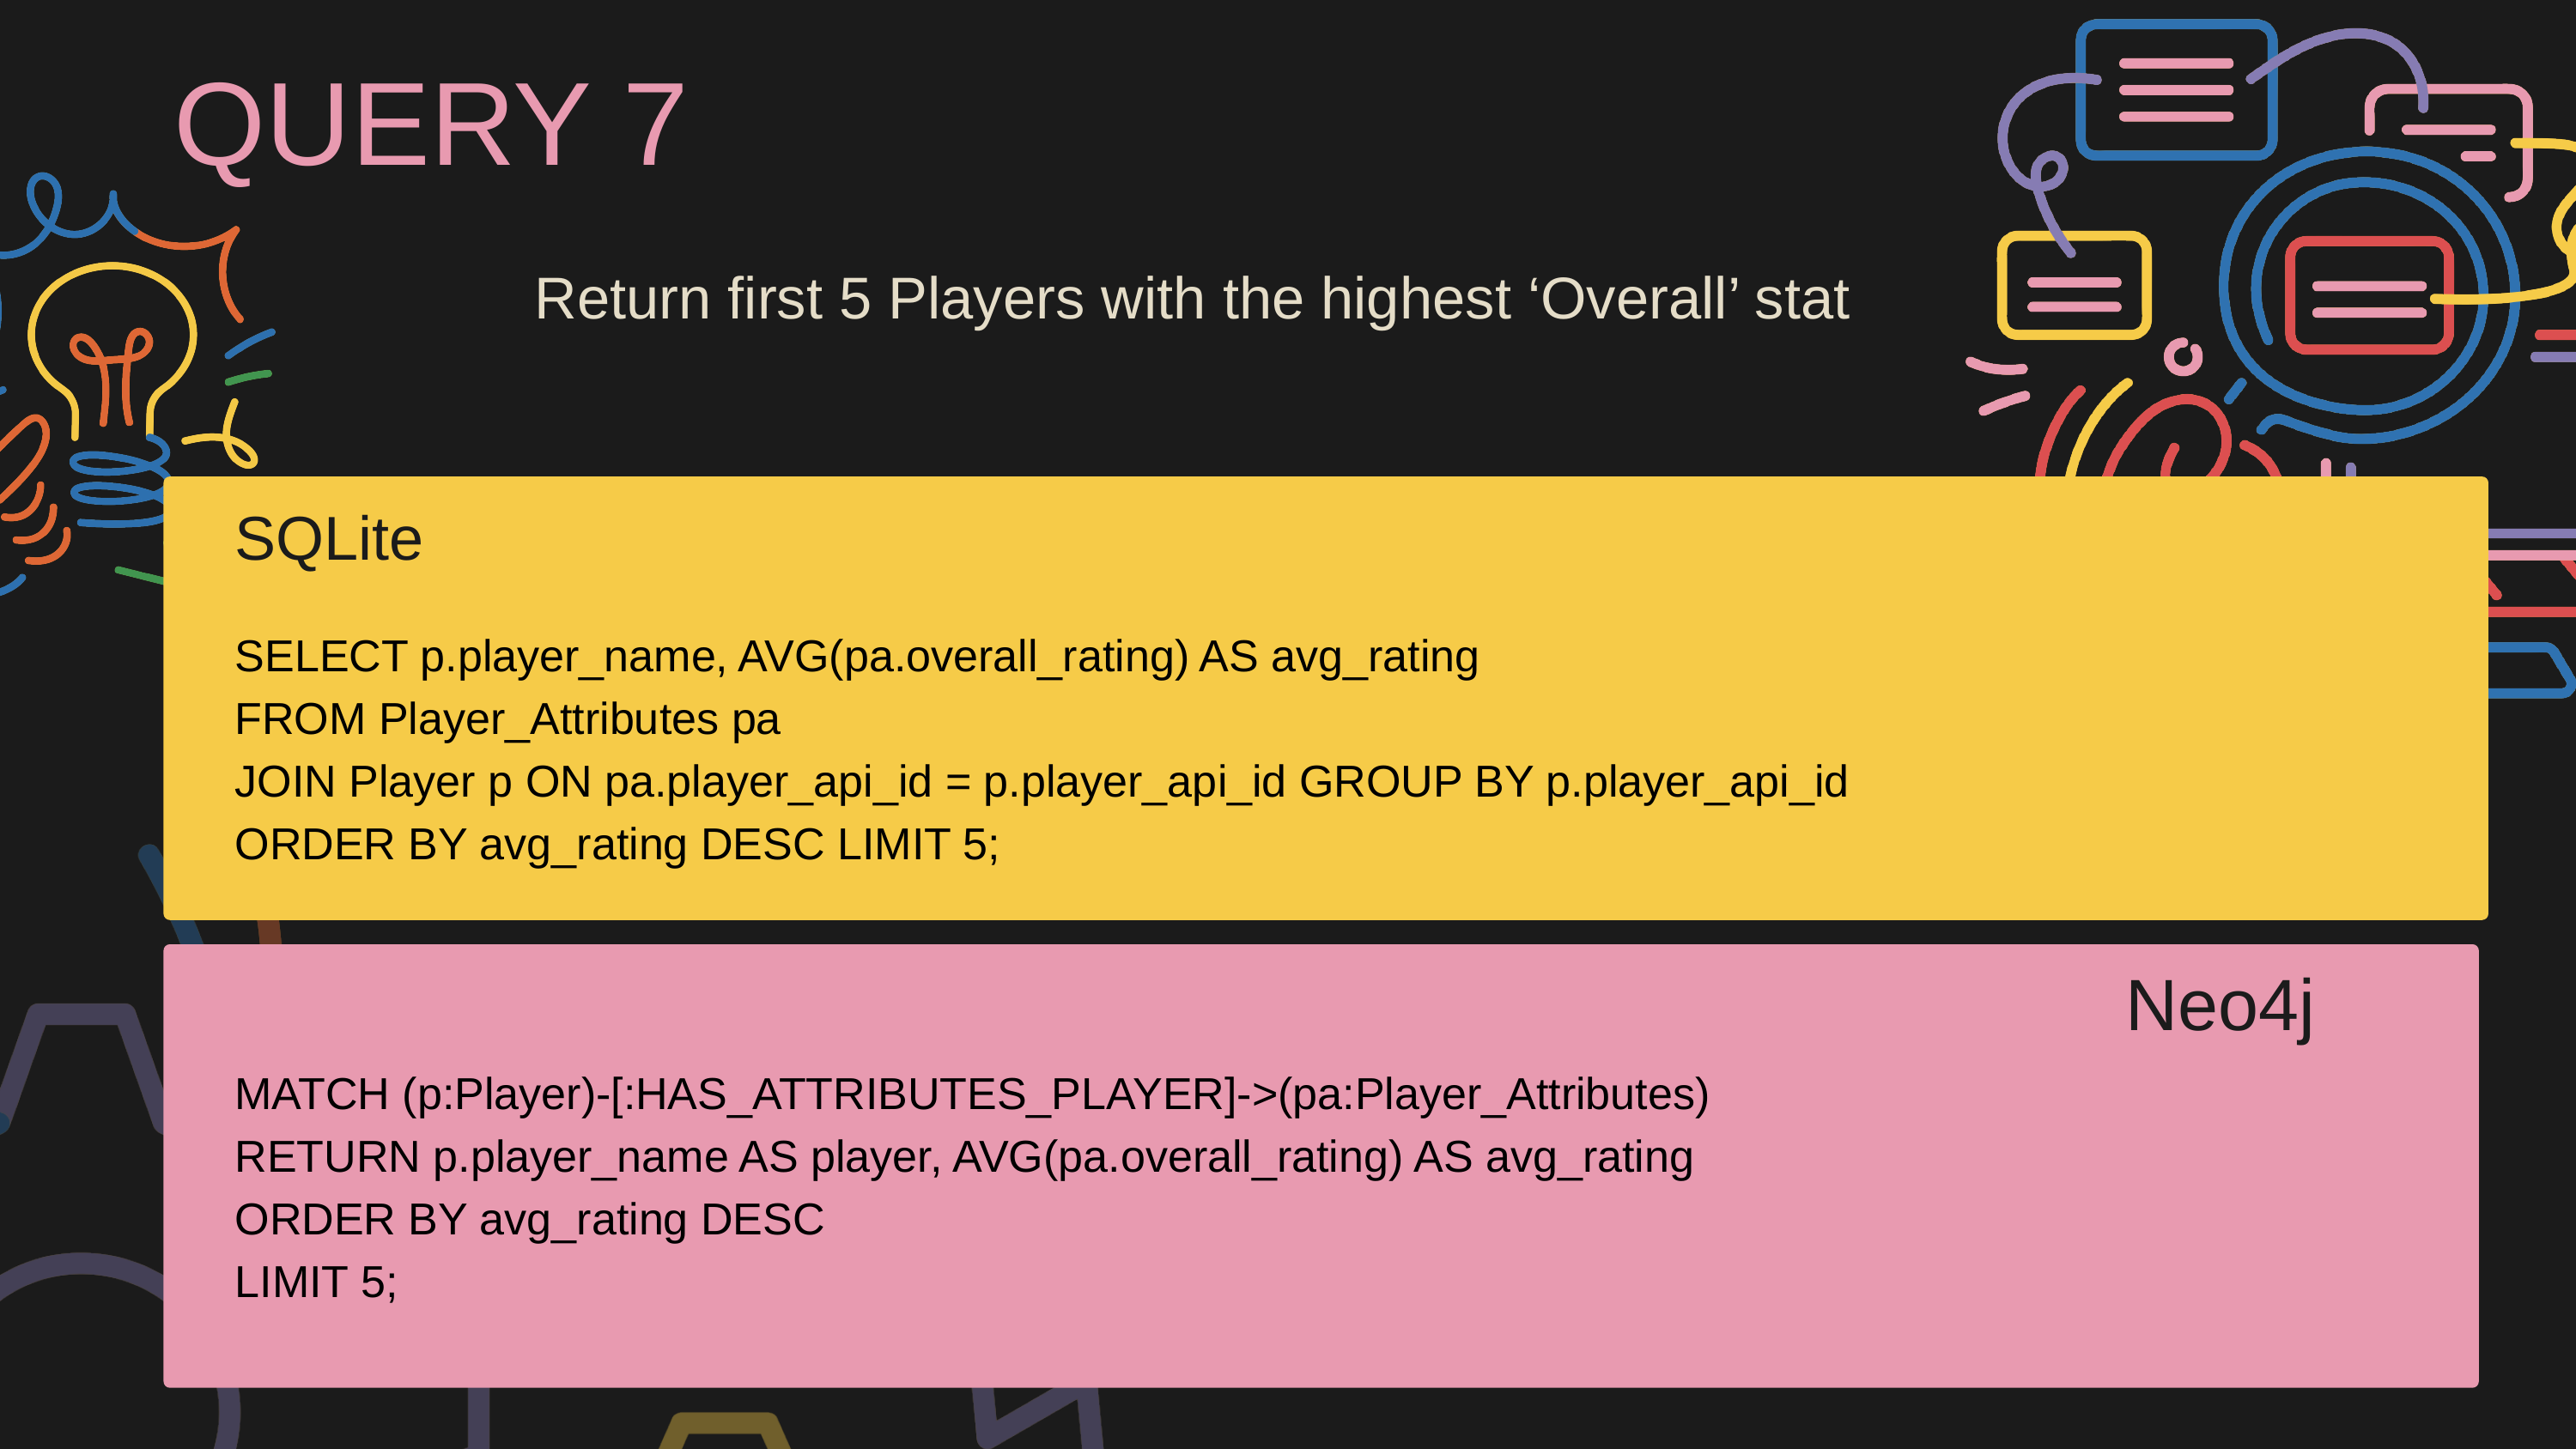

QUERY 7

Return first 5 Players with the highest ‘Overall’ stat

SQLite
SELECT p.player_name, AVG(pa.overall_rating) AS avg_rating
FROM Player_Attributes pa
JOIN Player p ON pa.player_api_id = p.player_api_id GROUP BY p.player_api_id
ORDER BY avg_rating DESC LIMIT 5;

Neo4j
MATCH (p:Player)-[:HAS_ATTRIBUTES_PLAYER]->(pa:Player_Attributes)
RETURN p.player_name AS player, AVG(pa.overall_rating) AS avg_rating
ORDER BY avg_rating DESC
LIMIT 5;